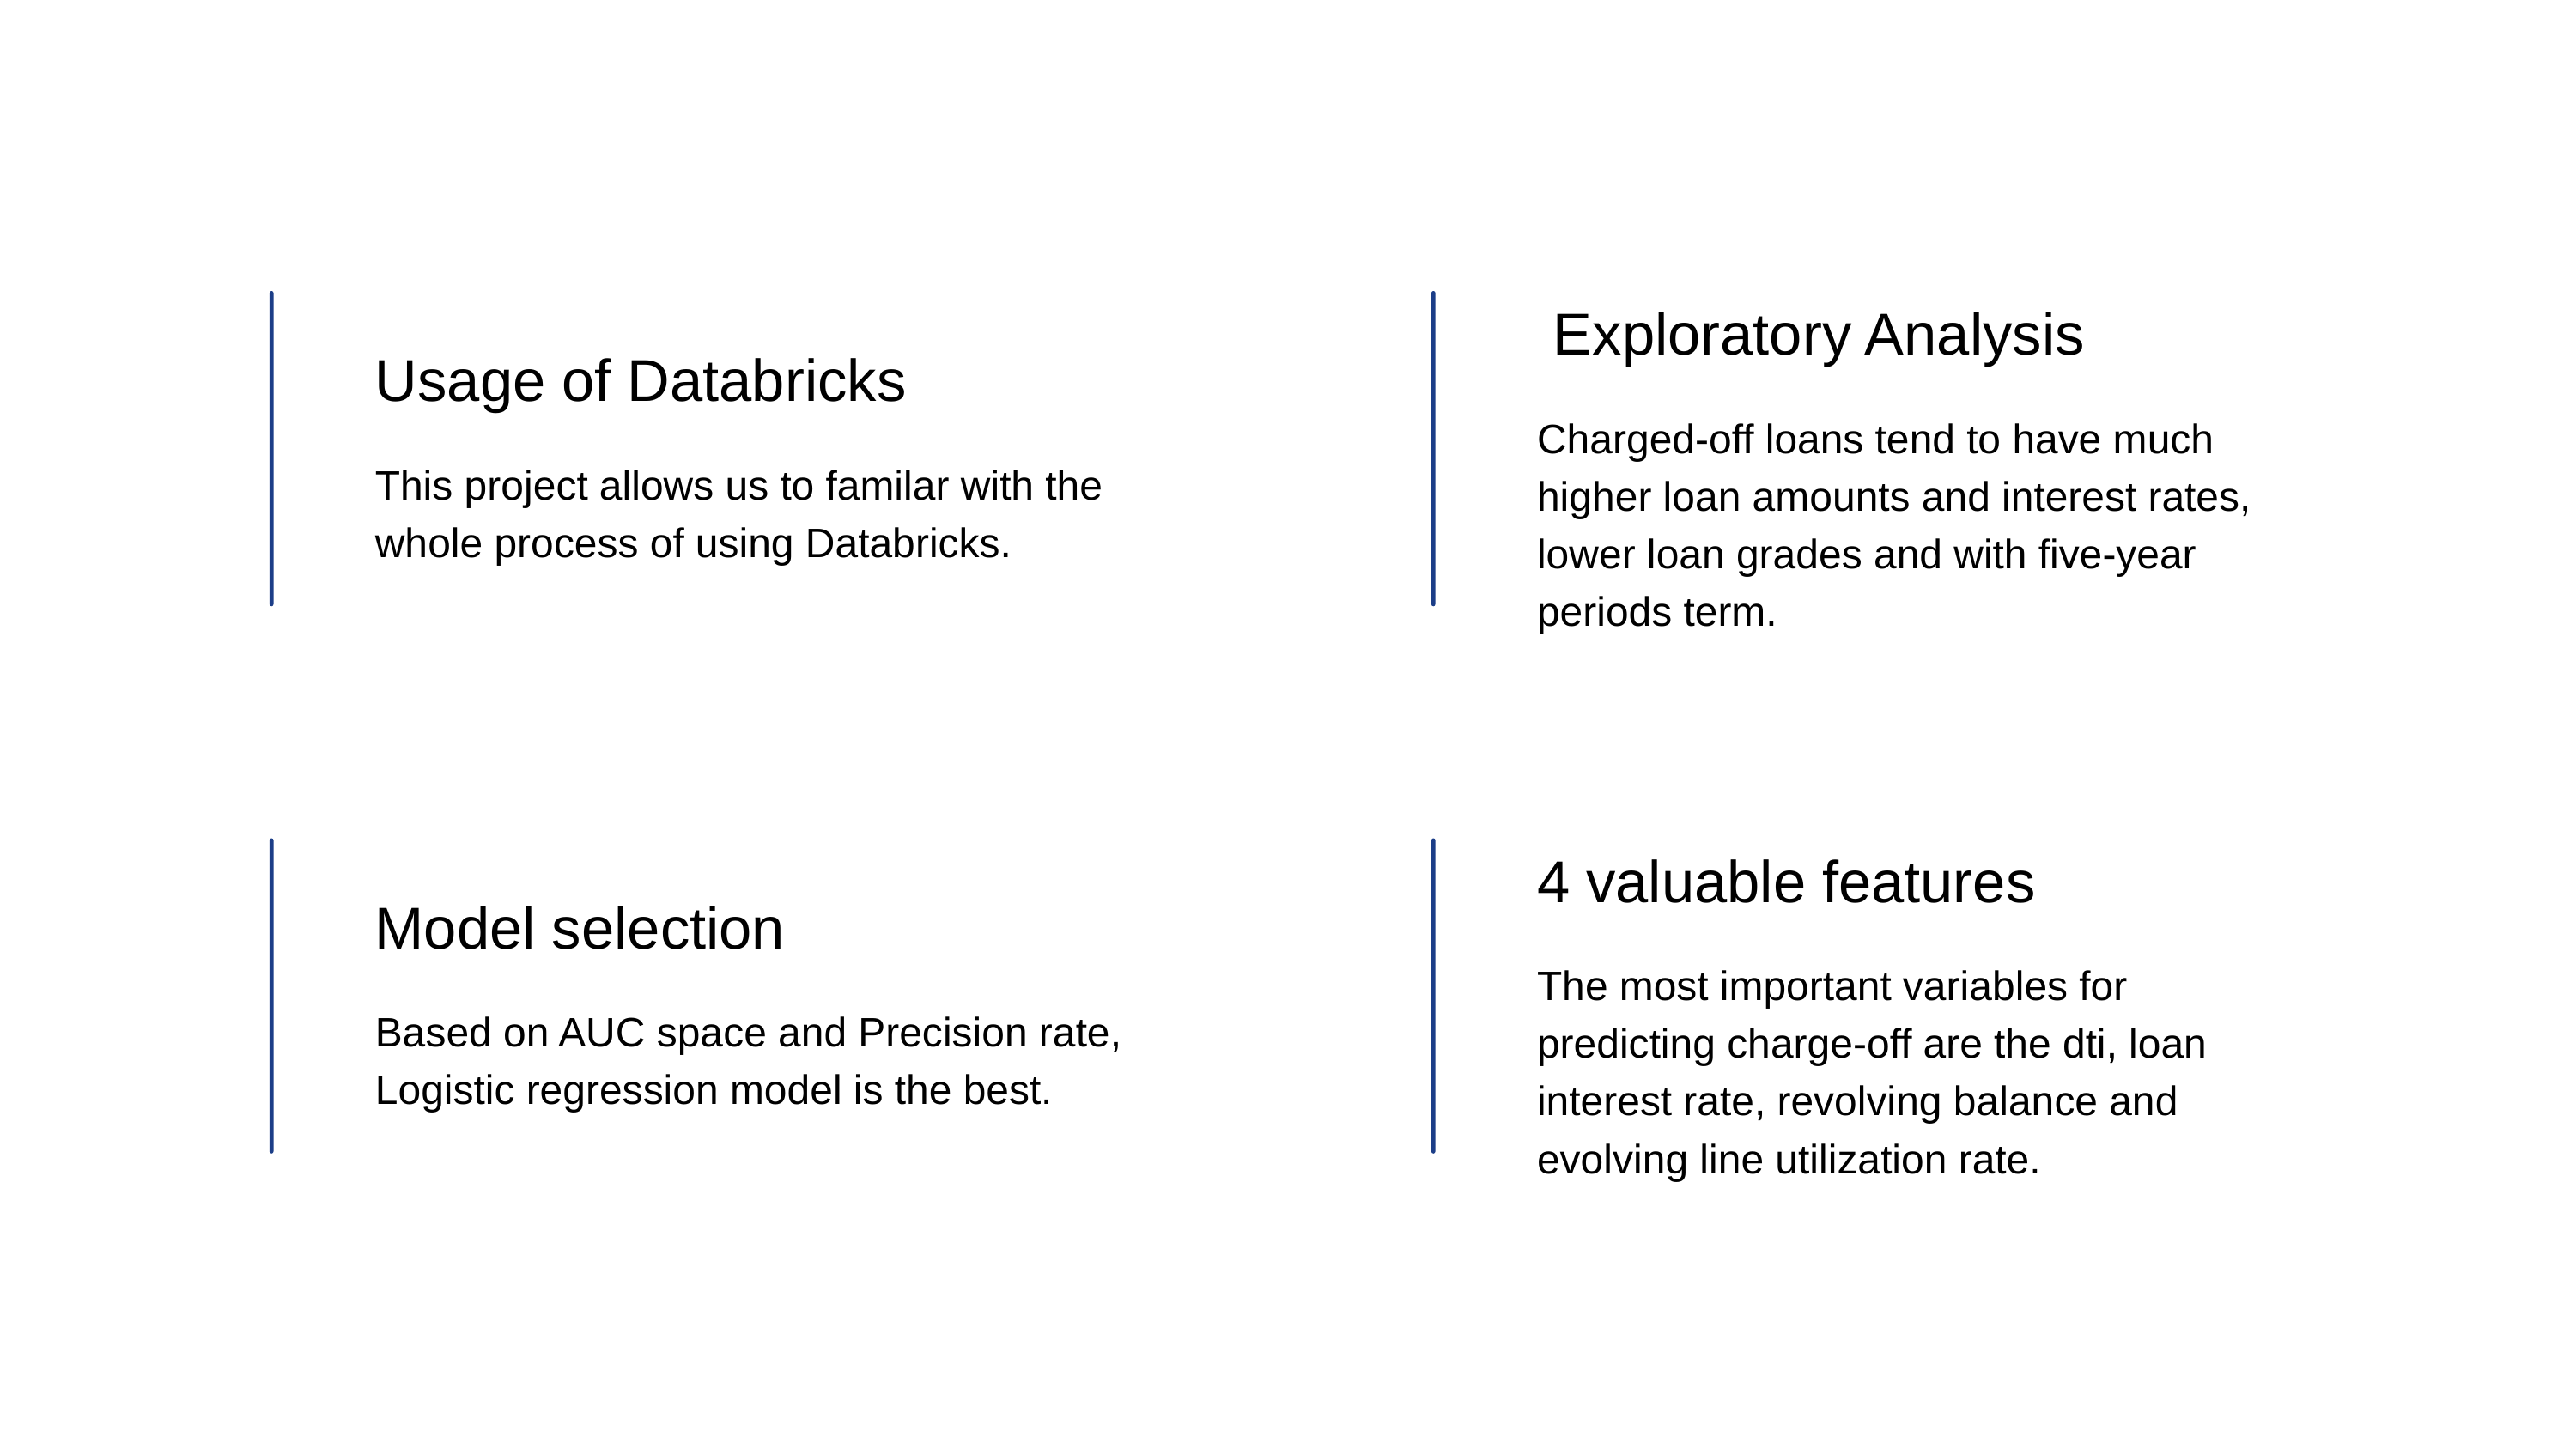

Exploratory Analysis
Charged-off loans tend to have much higher loan amounts and interest rates, lower loan grades and with five-year periods term.
Usage of Databricks
This project allows us to familar with the whole process of using Databricks.

4 valuable features
The most important variables for predicting charge-off are the dti, loan interest rate, revolving balance and evolving line utilization rate.
Model selection
Based on AUC space and Precision rate, Logistic regression model is the best.